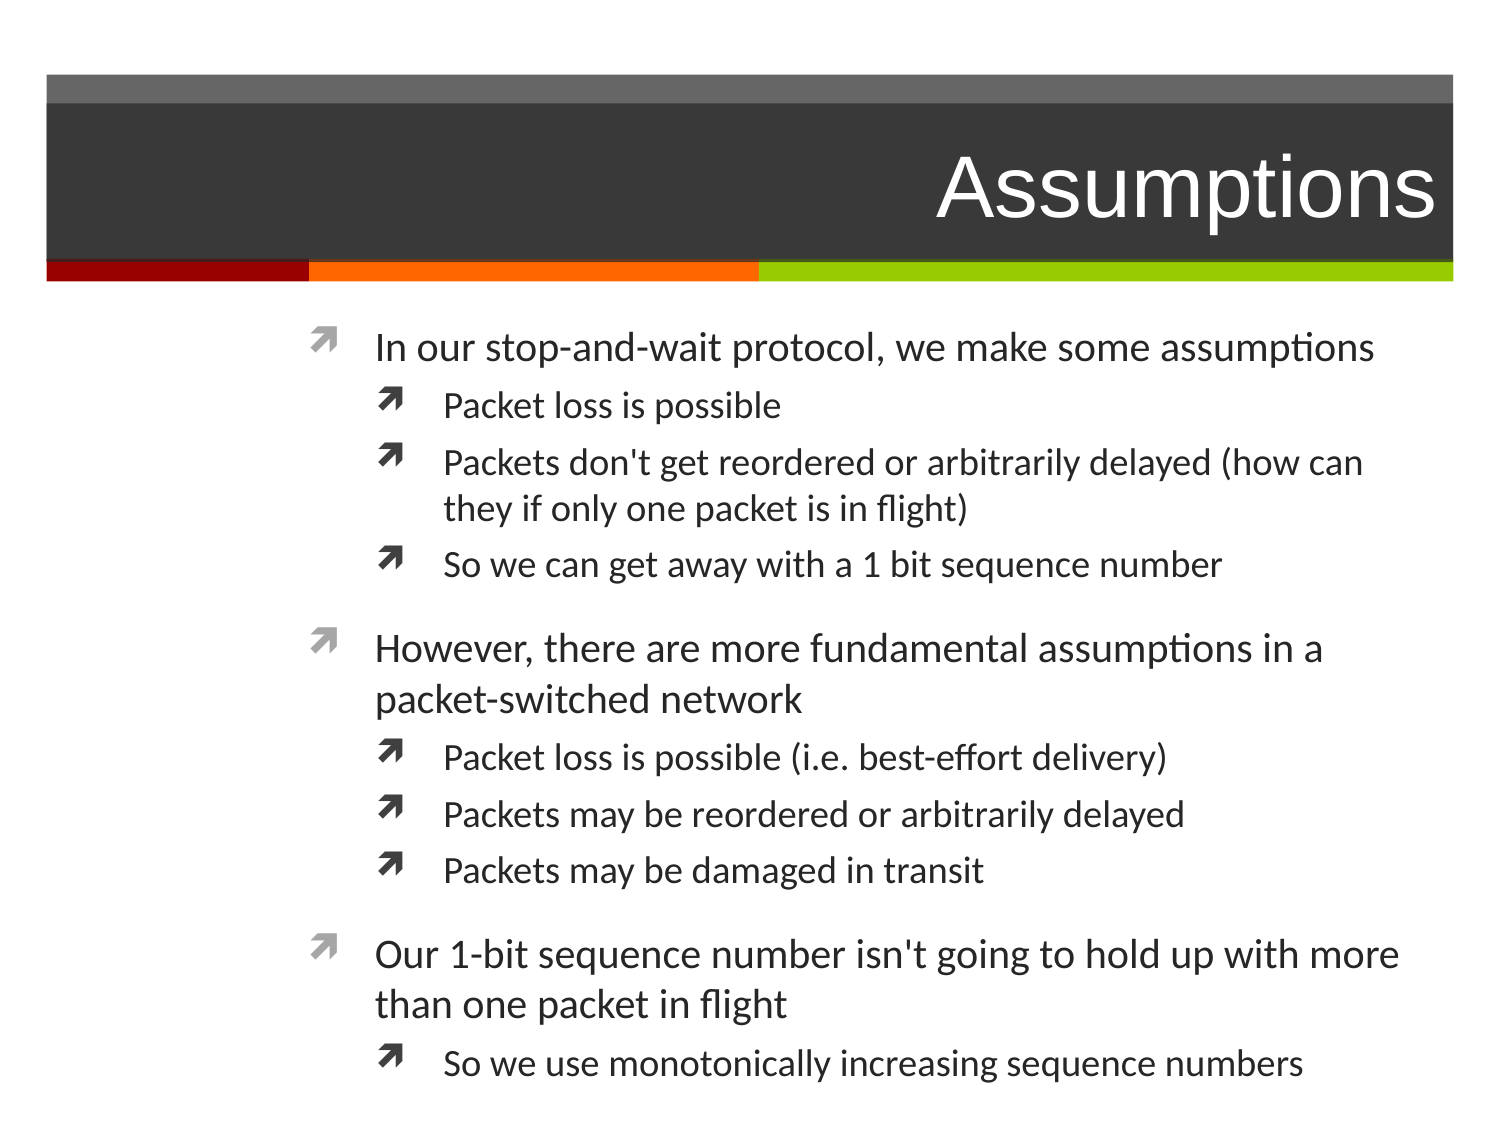

# Assumptions
In our stop-and-wait protocol, we make some assumptions
Packet loss is possible
Packets don't get reordered or arbitrarily delayed (how can they if only one packet is in flight)
So we can get away with a 1 bit sequence number
However, there are more fundamental assumptions in a packet-switched network
Packet loss is possible (i.e. best-effort delivery)
Packets may be reordered or arbitrarily delayed
Packets may be damaged in transit
Our 1-bit sequence number isn't going to hold up with more than one packet in flight
So we use monotonically increasing sequence numbers